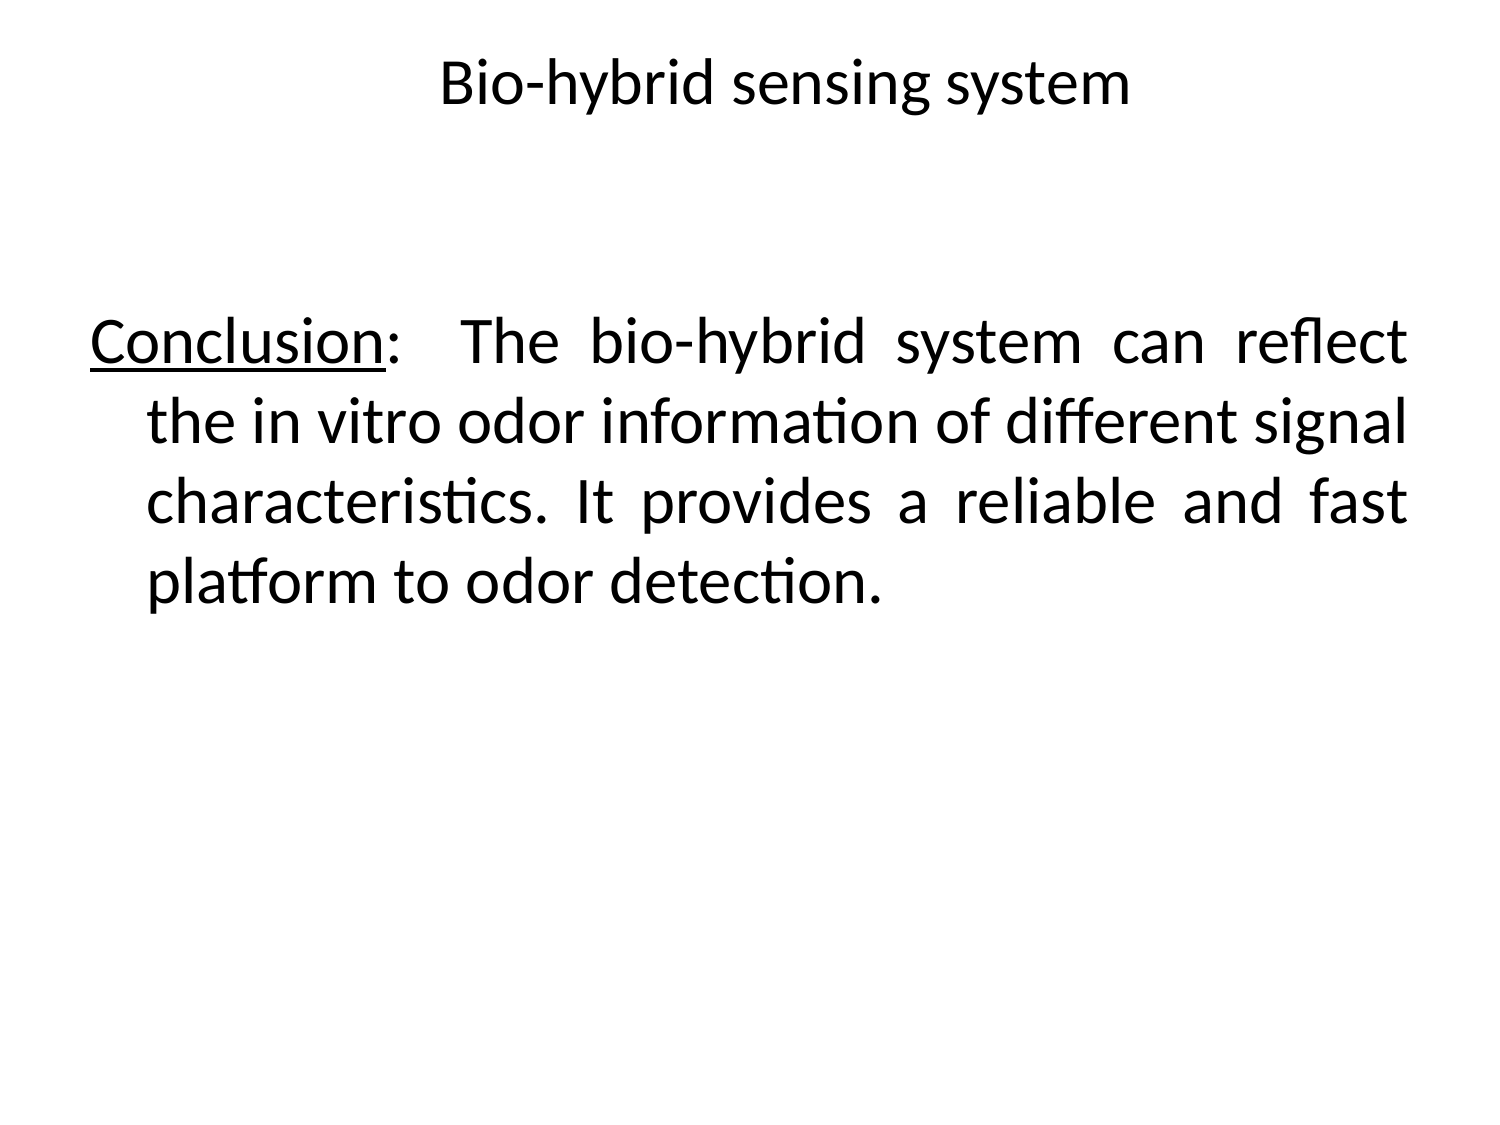

# Bio-hybrid sensing system

Conclusion:  The bio-hybrid system can reflect the in vitro odor information of different signal characteristics. It provides a reliable and fast platform to odor detection.